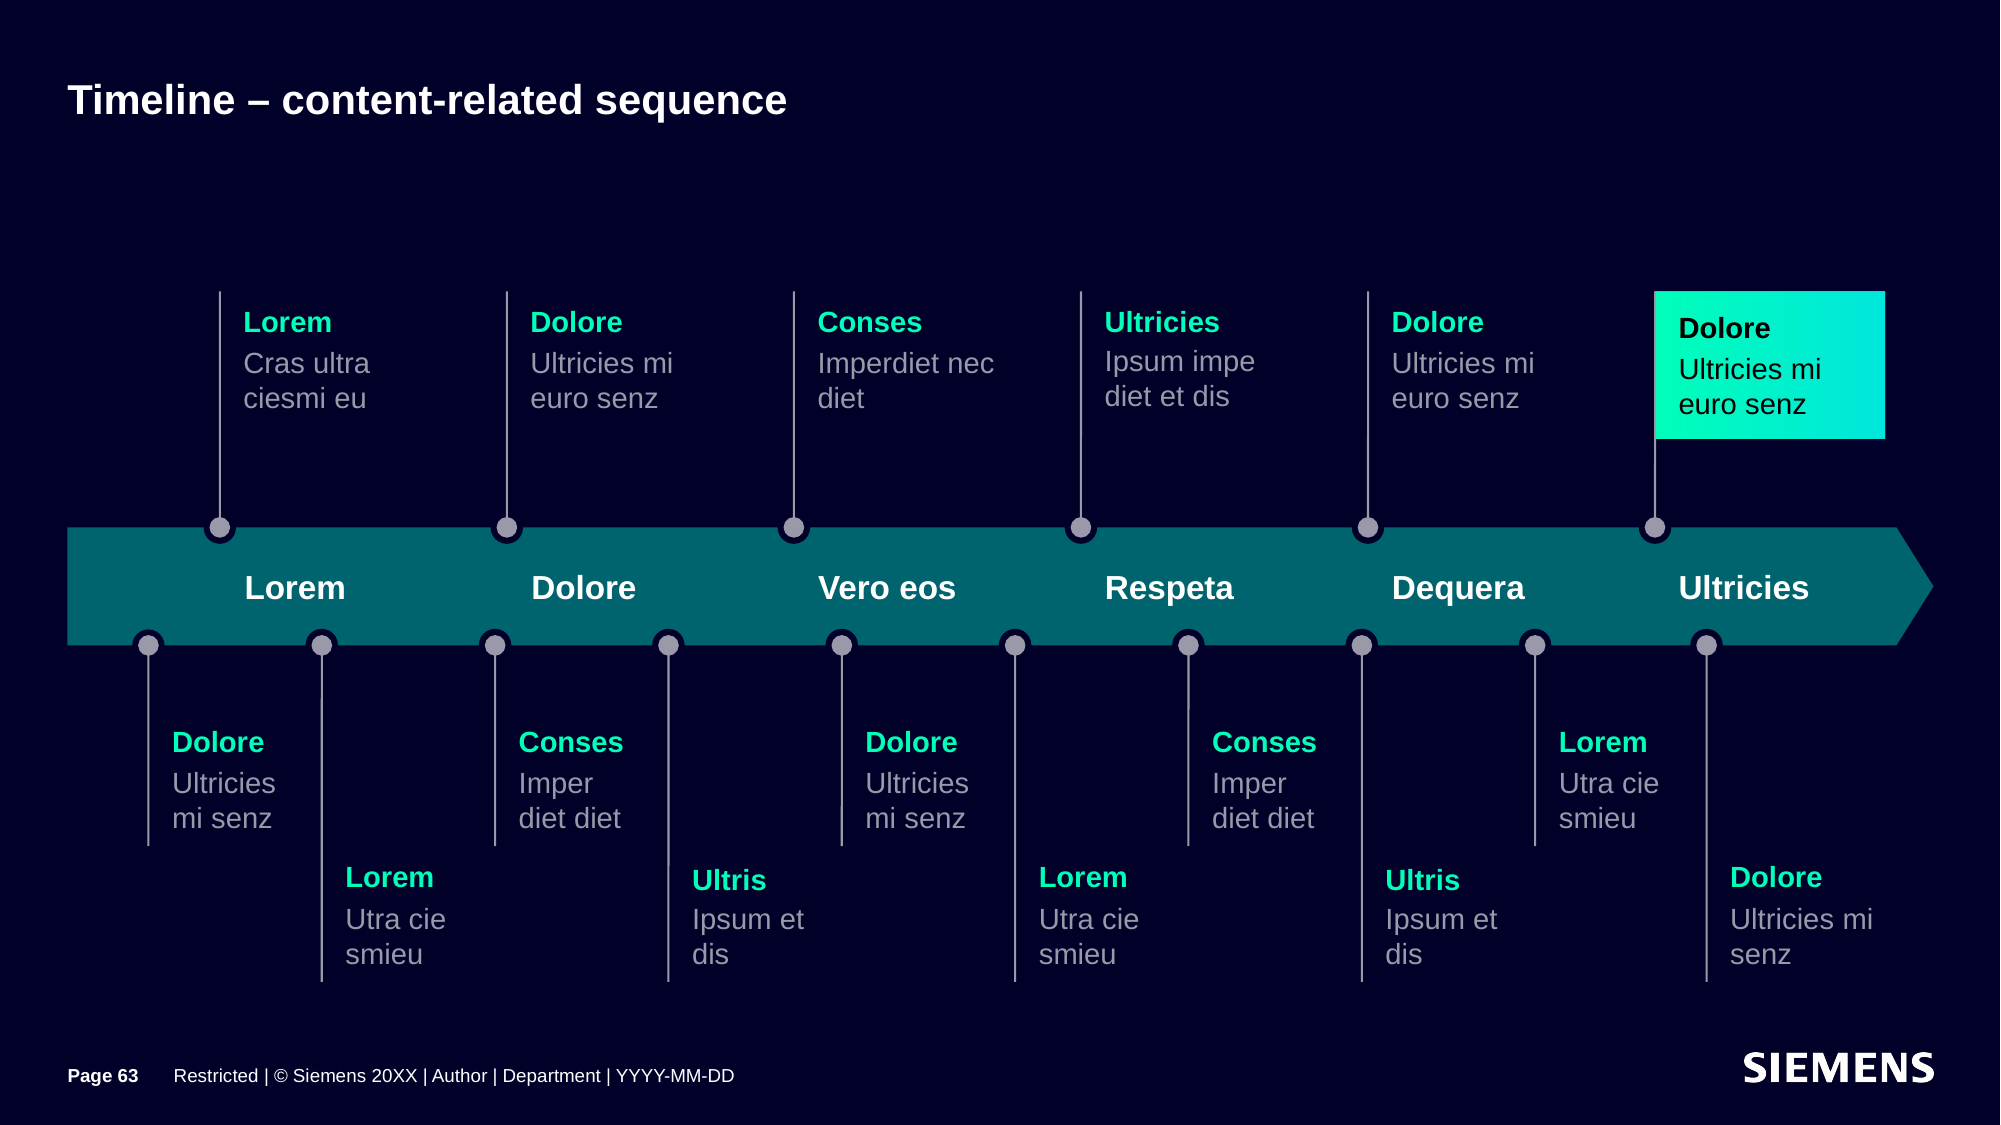

# Timeline – content-related sequence
Lorem
Cras ultra ciesmi eu

Dolore
Ultricies mi euro senz

Conses
Imperdiet nec diet

Ultricies
Ipsum impe diet et dis

Dolore
Ultricies mi euro senz

Dolore
Ultricies mi euro senz

Lorem
Dolore
Vero eos
Respeta
Dequera
Ultricies

Lorem
Utra cie smieu

Conses
Imper
diet diet

Ultris
Ipsum et dis

Dolore
Ultricies mi senz

Lorem
Utra cie smieu

Conses
Imper
diet diet

Ultris
Ipsum et dis

Lorem
Utra cie smieu

Dolore
Ultricies mi senz

Dolore
Ultricies mi senz
Page 63
Restricted | © Siemens 20XX | Author | Department | YYYY-MM-DD